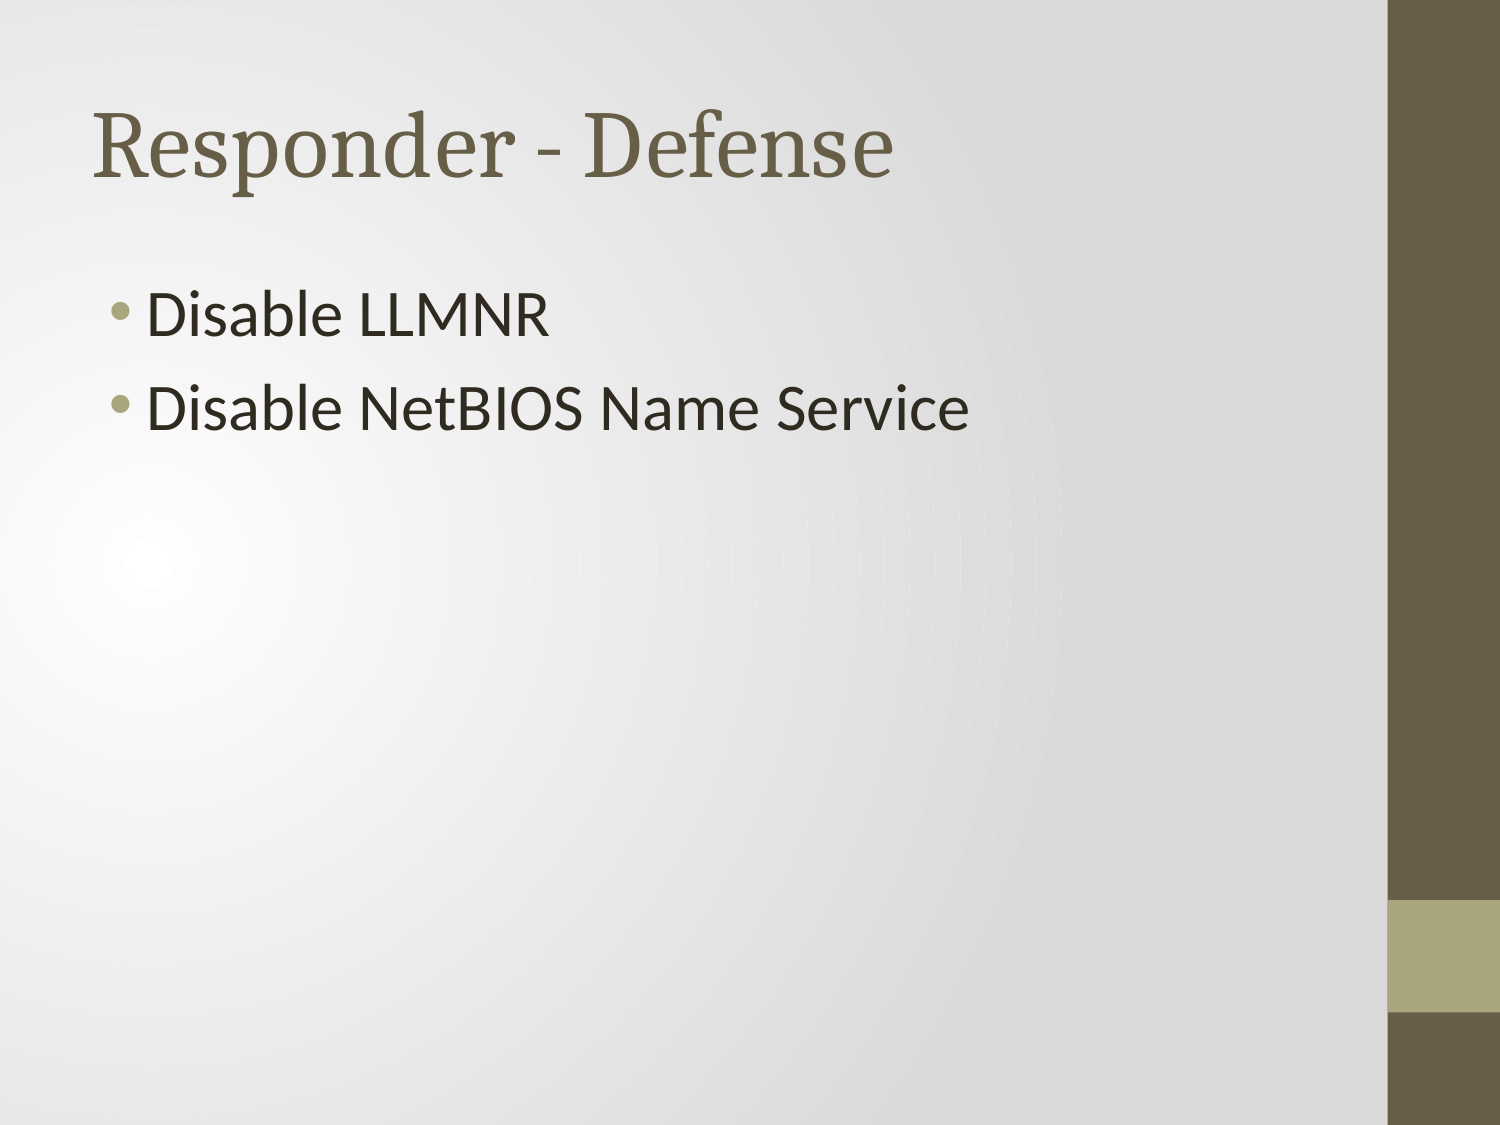

# Responder - Defense
Disable LLMNR
Disable NetBIOS Name Service